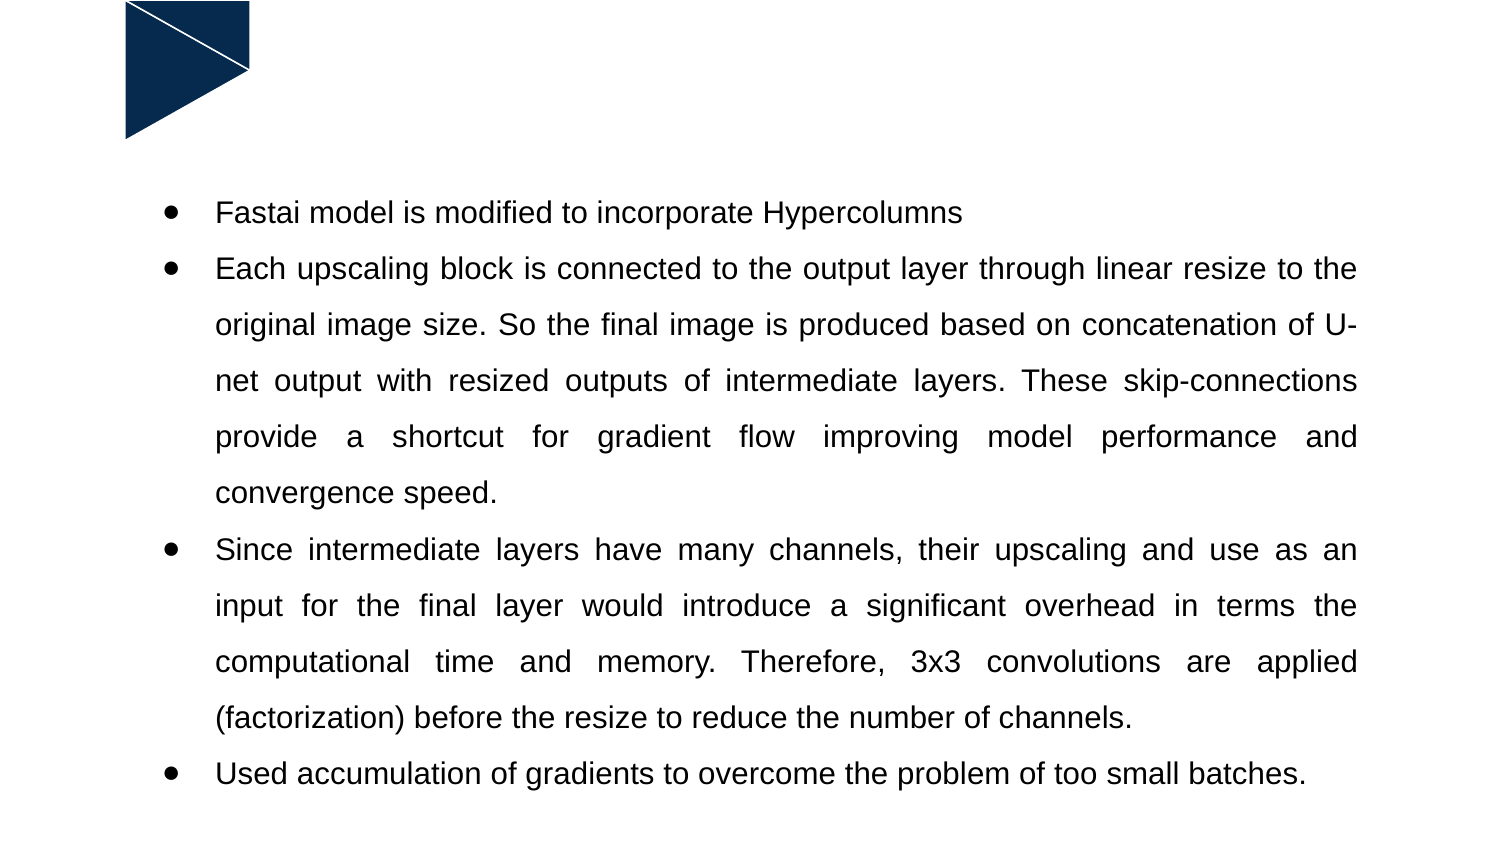

Fastai model is modified to incorporate Hypercolumns
Each upscaling block is connected to the output layer through linear resize to the original image size. So the final image is produced based on concatenation of U-net output with resized outputs of intermediate layers. These skip-connections provide a shortcut for gradient flow improving model performance and convergence speed.
Since intermediate layers have many channels, their upscaling and use as an input for the final layer would introduce a significant overhead in terms the computational time and memory. Therefore, 3x3 convolutions are applied (factorization) before the resize to reduce the number of channels.
Used accumulation of gradients to overcome the problem of too small batches.